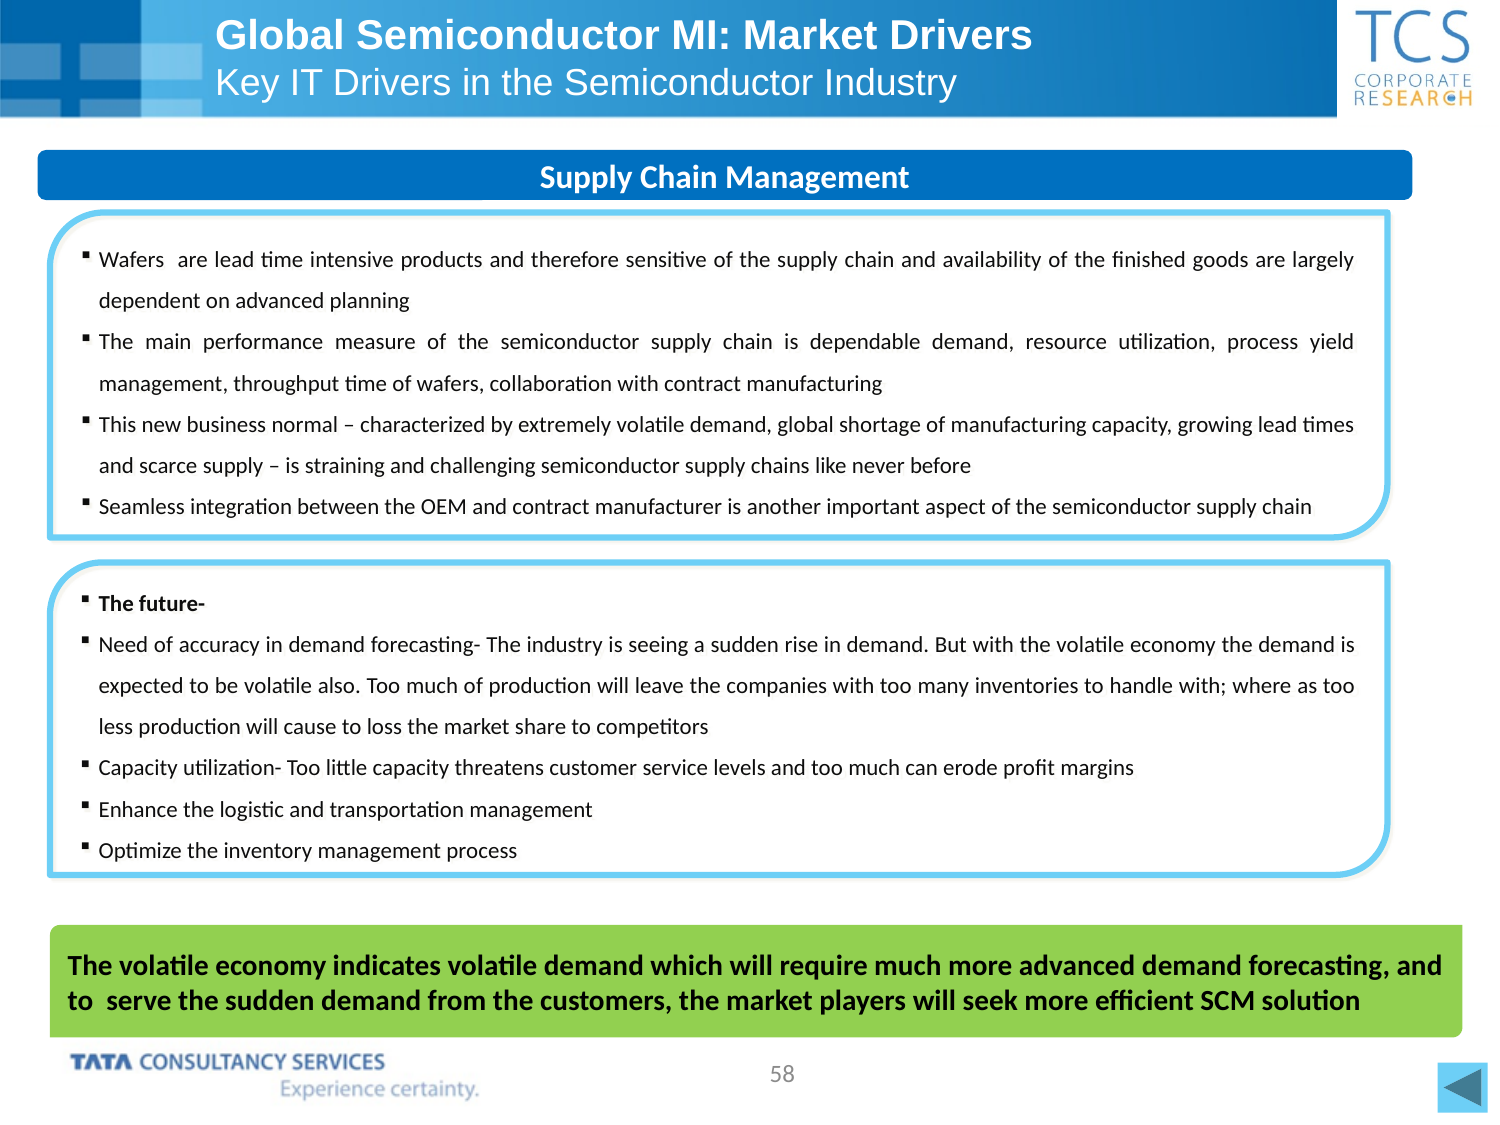

# Global Semiconductor MI: Market Drivers Key IT Drivers in the Semiconductor Industry
Supply Chain Management
Wafers  are lead time intensive products and therefore sensitive of the supply chain and availability of the finished goods are largely dependent on advanced planning
The main performance measure of the semiconductor supply chain is dependable demand, resource utilization, process yield management, throughput time of wafers, collaboration with contract manufacturing
This new business normal – characterized by extremely volatile demand, global shortage of manufacturing capacity, growing lead times and scarce supply – is straining and challenging semiconductor supply chains like never before
Seamless integration between the OEM and contract manufacturer is another important aspect of the semiconductor supply chain
The future-
Need of accuracy in demand forecasting- The industry is seeing a sudden rise in demand. But with the volatile economy the demand is expected to be volatile also. Too much of production will leave the companies with too many inventories to handle with; where as too less production will cause to loss the market share to competitors
Capacity utilization- Too little capacity threatens customer service levels and too much can erode profit margins
Enhance the logistic and transportation management
Optimize the inventory management process
The volatile economy indicates volatile demand which will require much more advanced demand forecasting, and to  serve the sudden demand from the customers, the market players will seek more efficient SCM solution
58